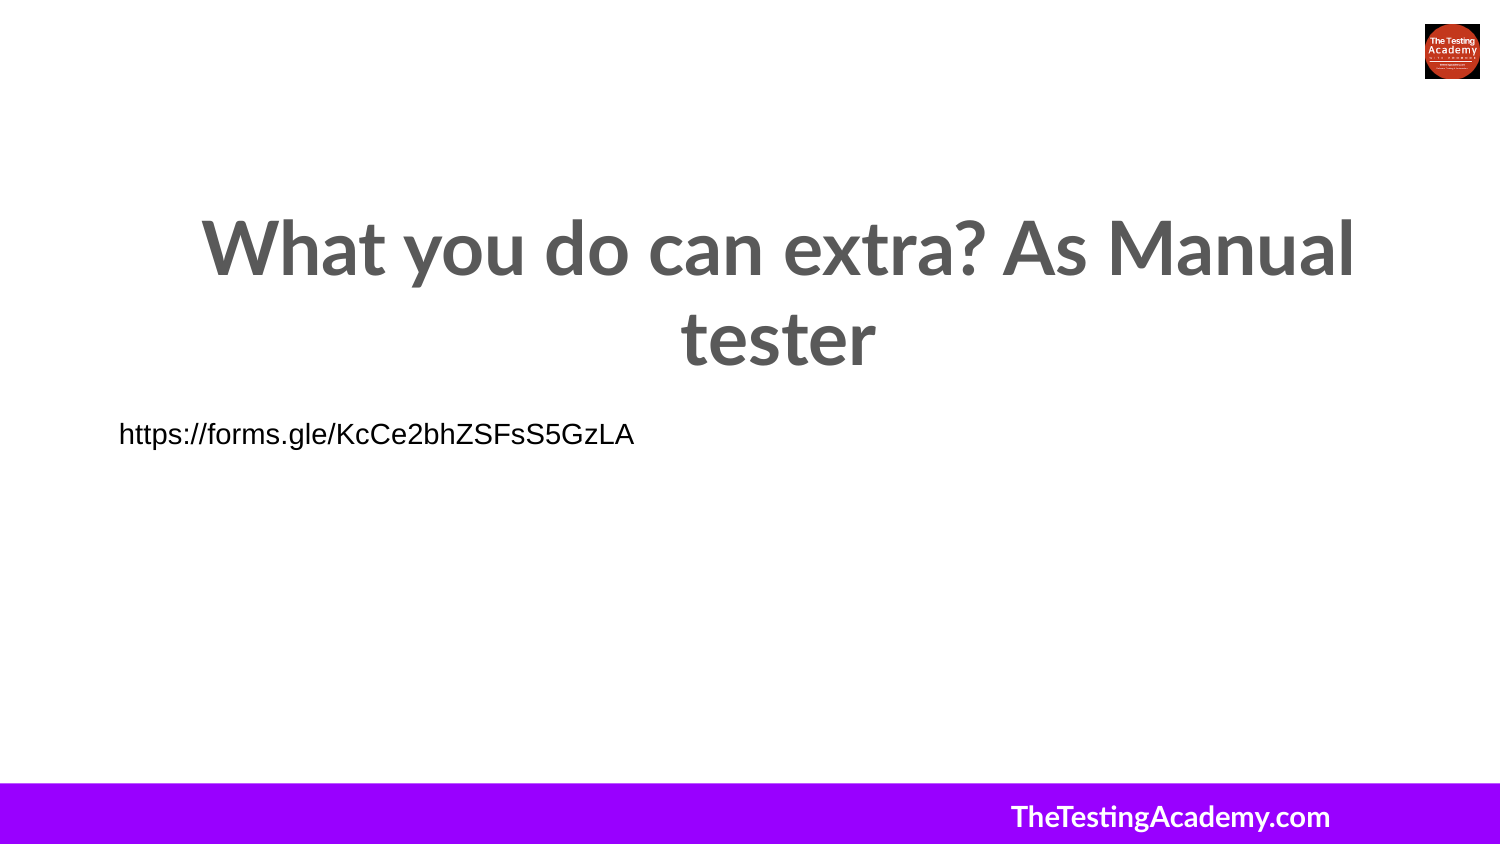

# What you do can extra? As Manual tester
https://forms.gle/KcCe2bhZSFsS5GzLA